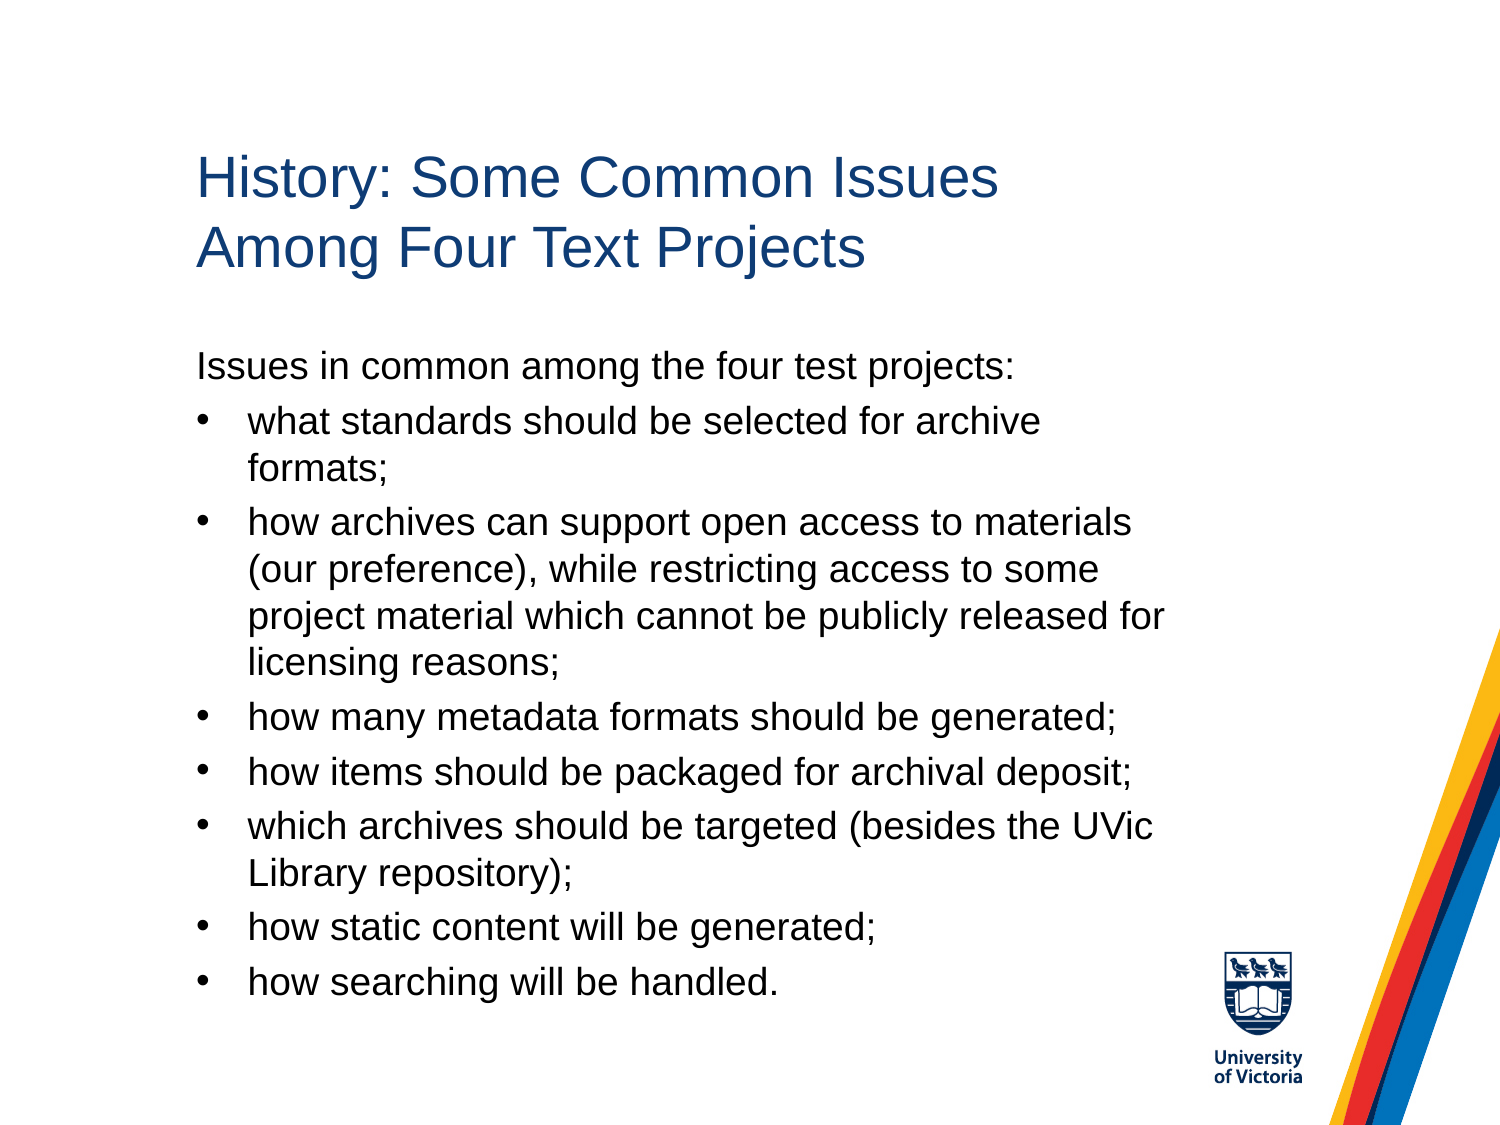

# History: Some Common Issues Among Four Text Projects
Issues in common among the four test projects:
what standards should be selected for archive formats;
how archives can support open access to materials (our preference), while restricting access to some project material which cannot be publicly released for licensing reasons;
how many metadata formats should be generated;
how items should be packaged for archival deposit;
which archives should be targeted (besides the UVic Library repository);
how static content will be generated;
how searching will be handled.